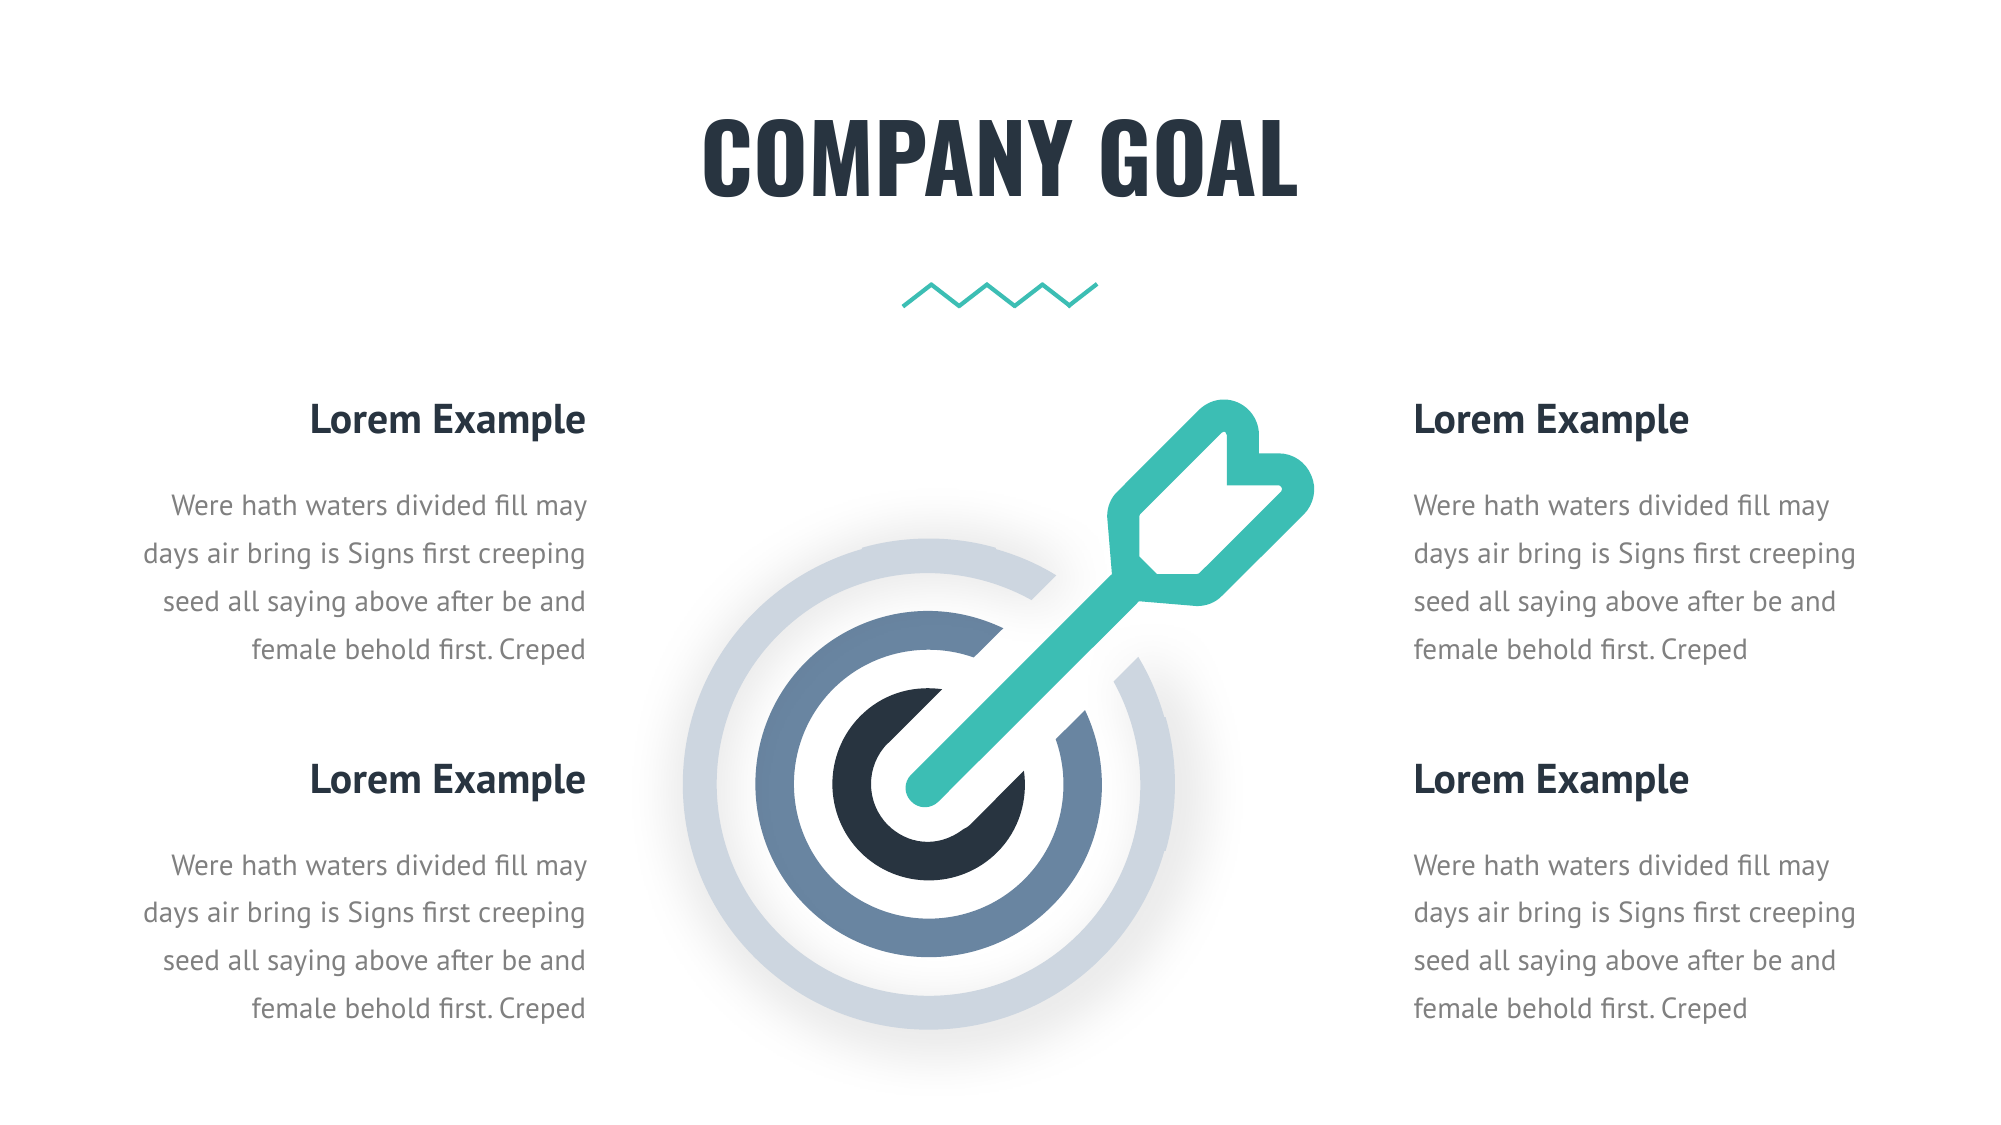

COMPANY GOAL
Lorem Example
Were hath waters divided fill may days air bring is Signs first creeping seed all saying above after be and female behold first. Creped
Lorem Example
Were hath waters divided fill may days air bring is Signs first creeping seed all saying above after be and female behold first. Creped
Lorem Example
Were hath waters divided fill may days air bring is Signs first creeping seed all saying above after be and female behold first. Creped
Lorem Example
Were hath waters divided fill may days air bring is Signs first creeping seed all saying above after be and female behold first. Creped